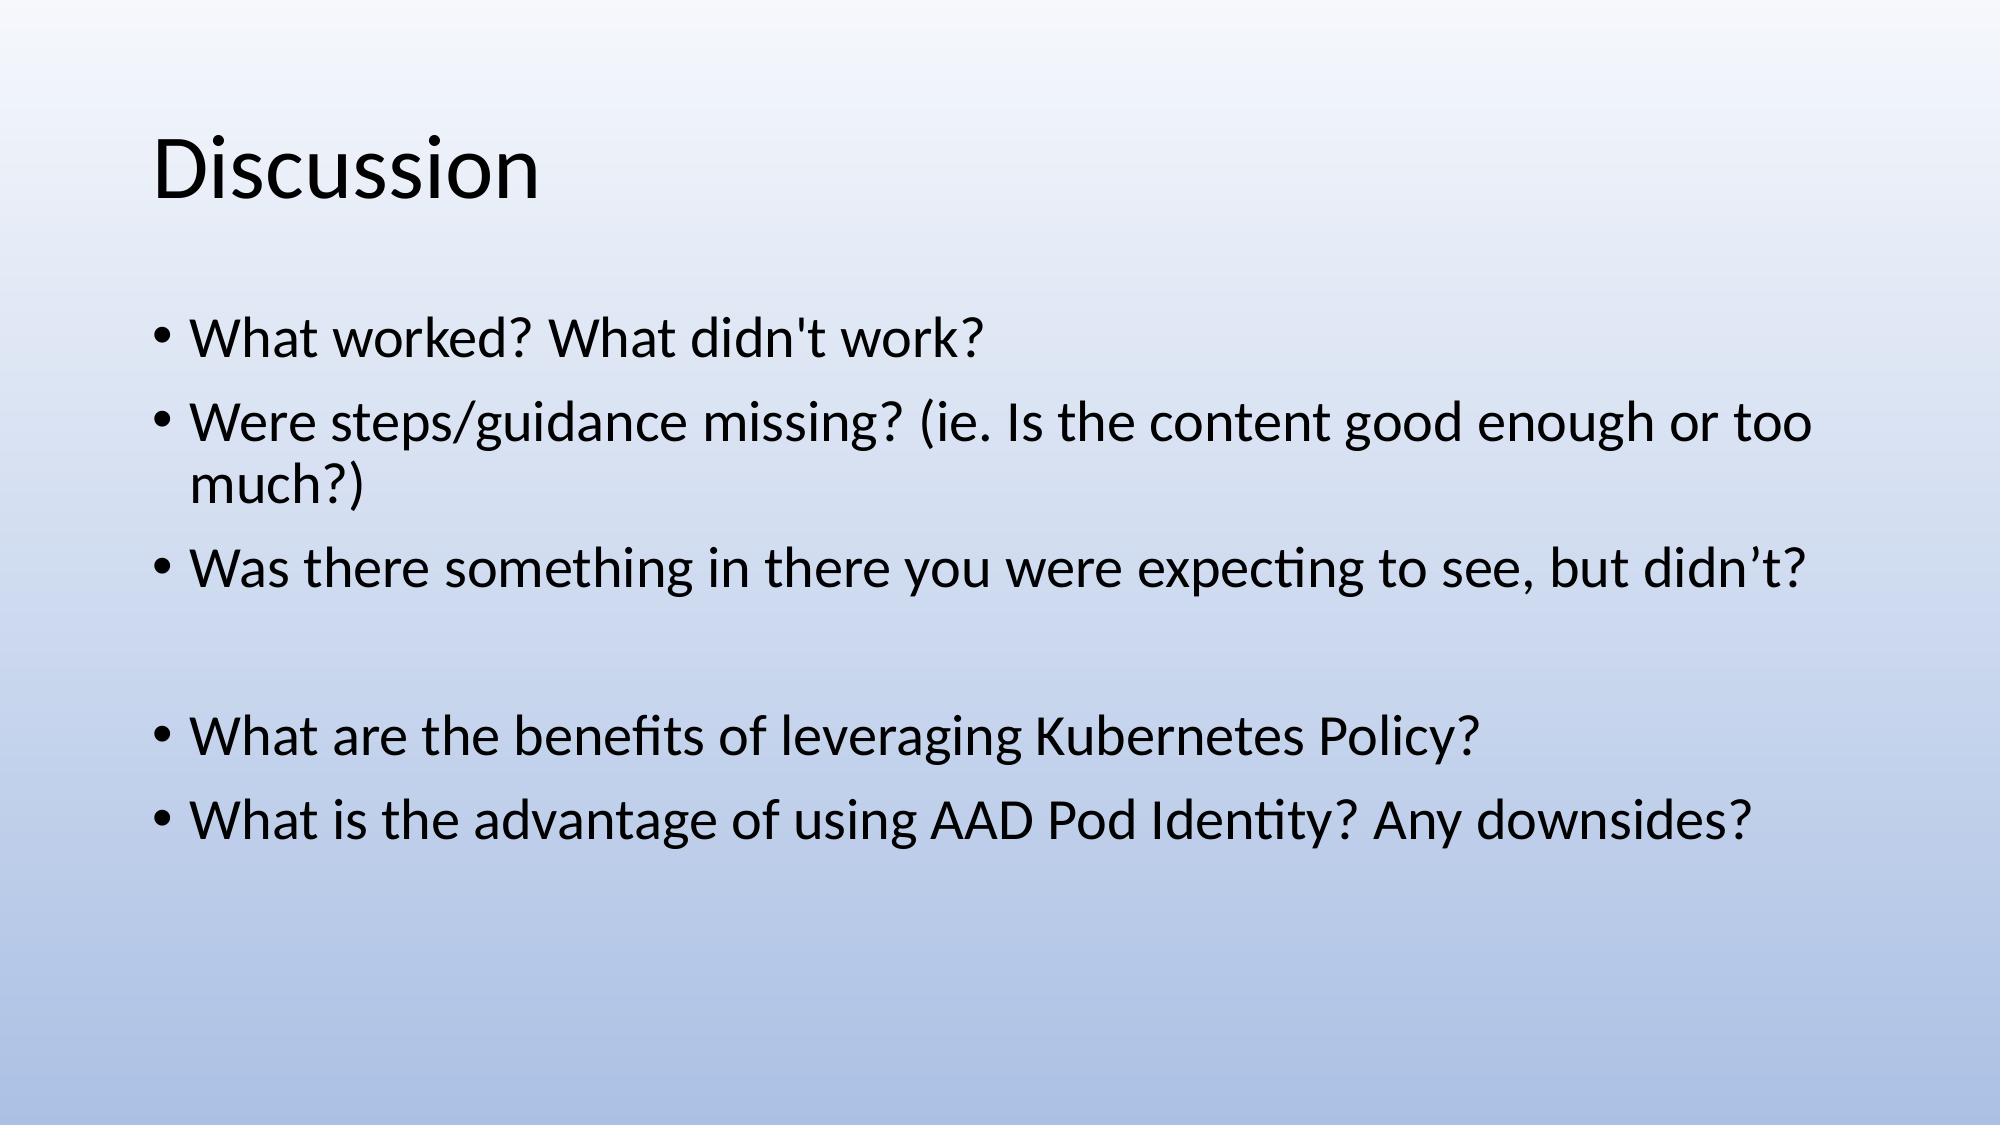

# Discussion
What worked? What didn't work?
Were steps/guidance missing? (ie. Is the content good enough or too much?)
Was there something in there you were expecting to see, but didn’t?

What are the benefits of leveraging Kubernetes Policy?
What is the advantage of using AAD Pod Identity? Any downsides?